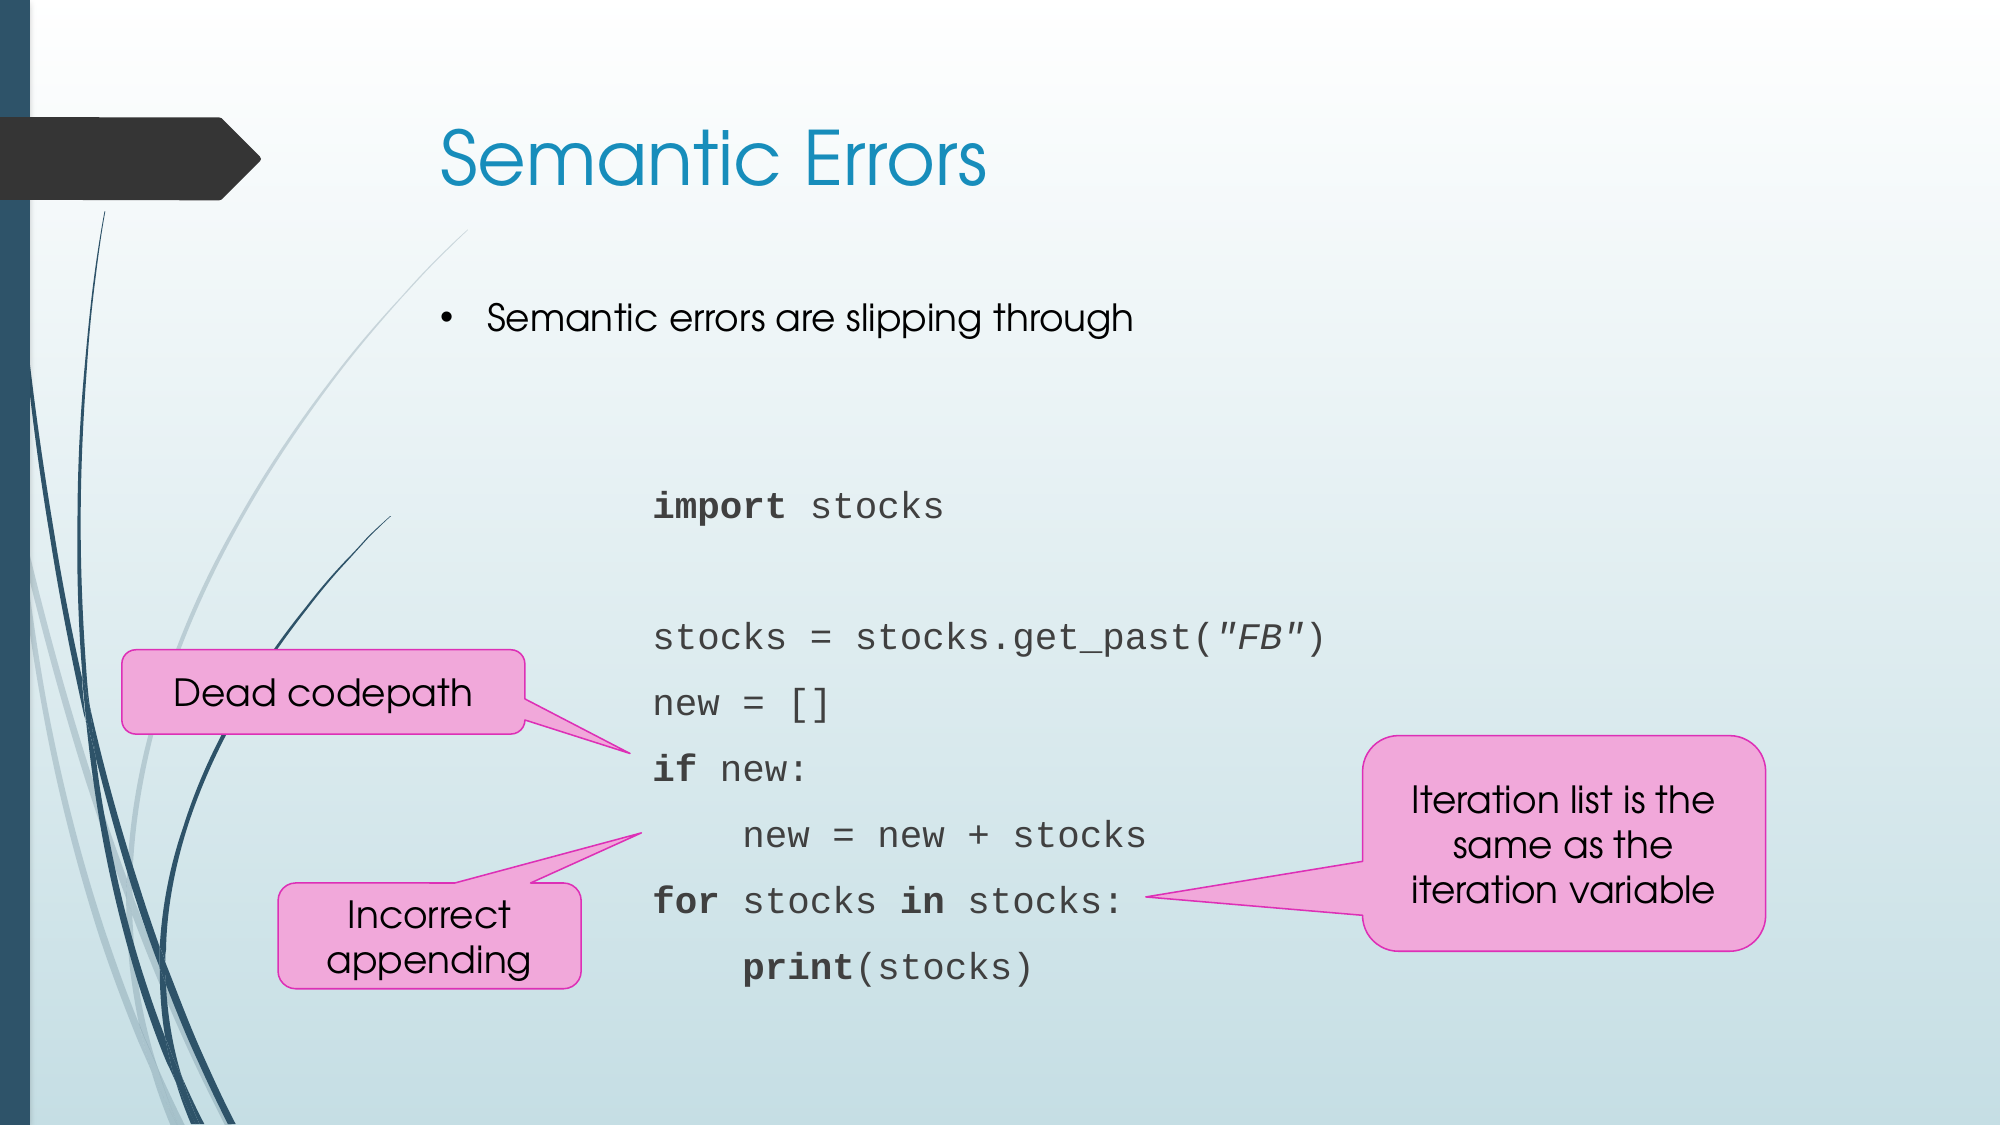

# Semantic Errors
Semantic errors are slipping through

import stocks

stocks = stocks.get_past("FB")
new = []
if new:
    new = new + stocks
for stocks in stocks:
    print(stocks)
Dead codepath
Iteration list is the same as the iteration variable
Incorrect appending